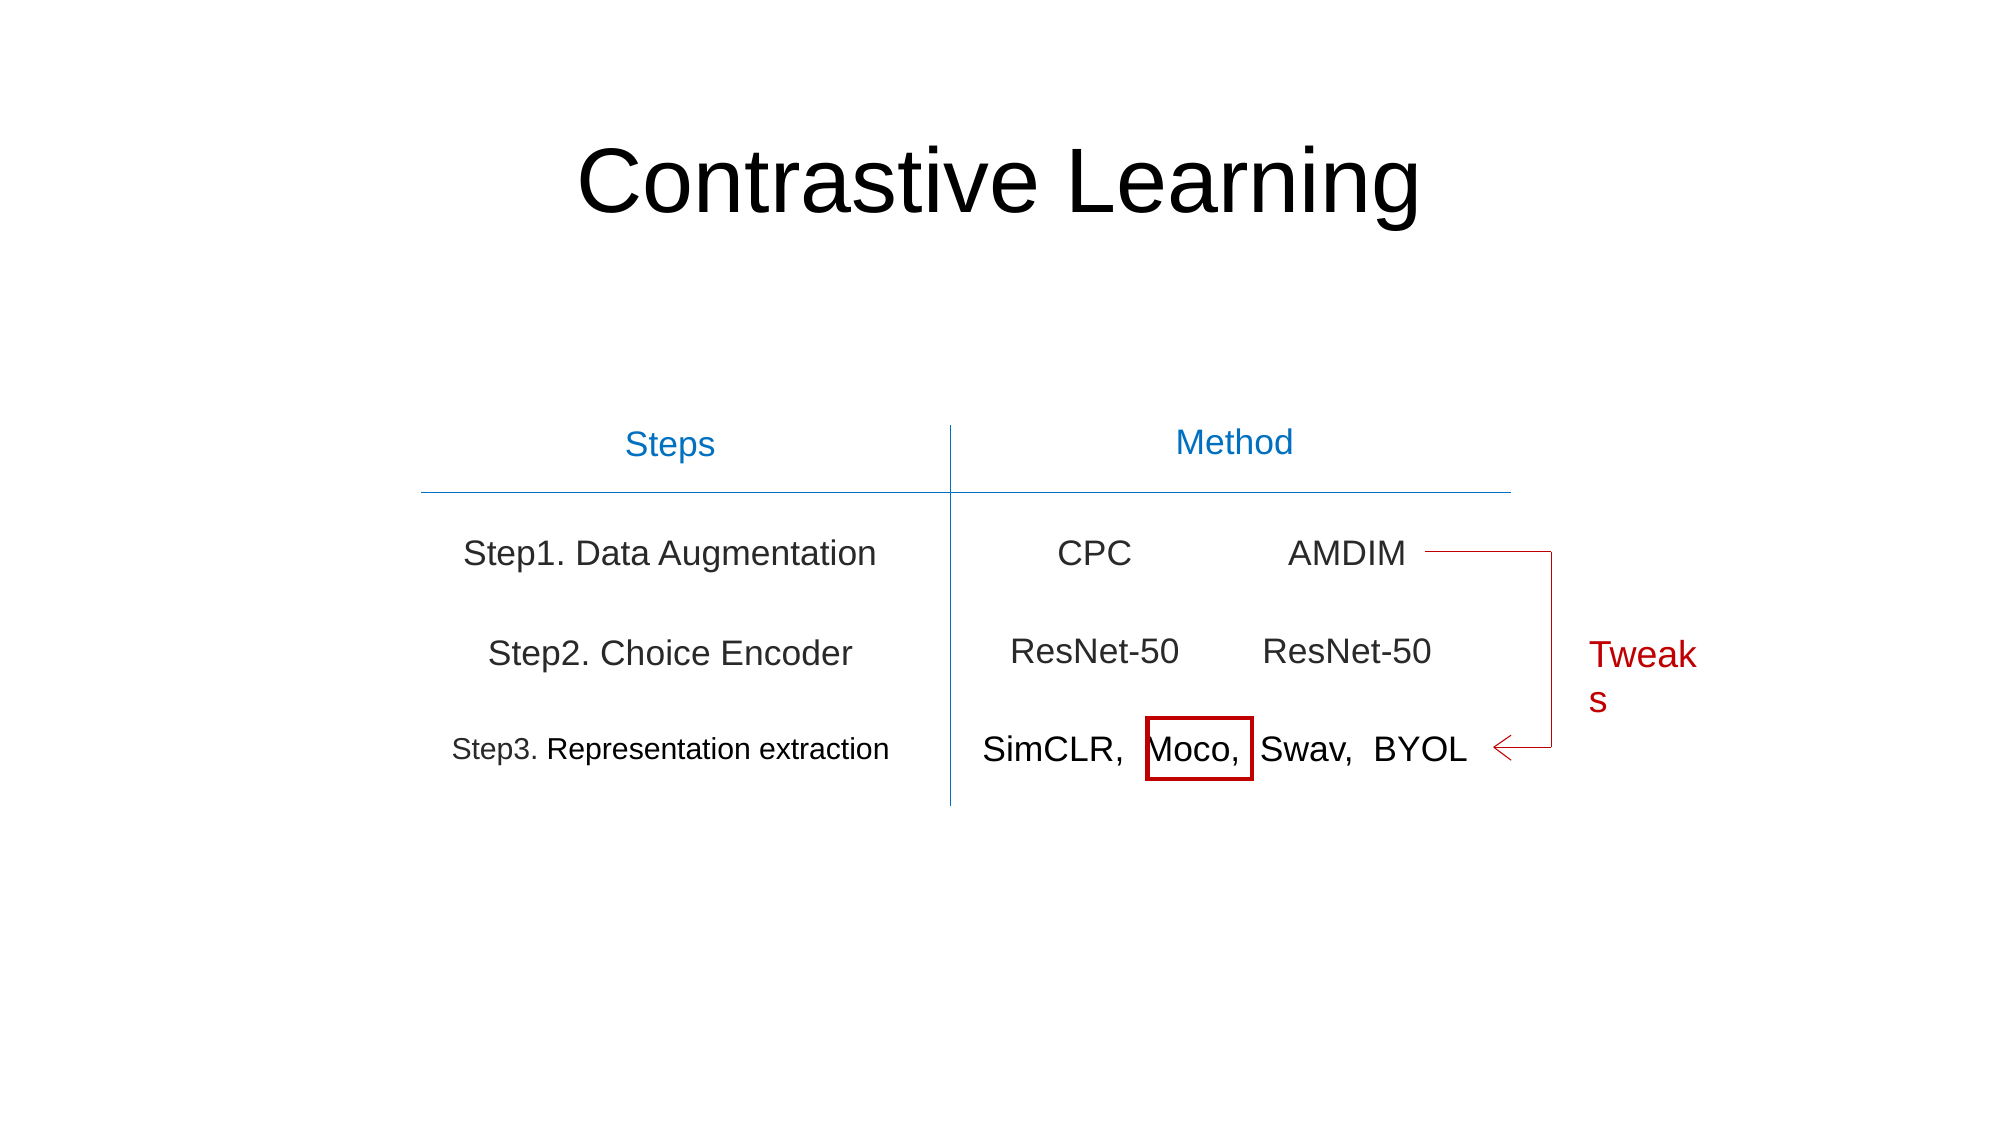

# Contrastive Learning
Method
Steps
Step1. Data Augmentation
CPC
AMDIM
ResNet-50
ResNet-50
Step2. Choice Encoder
Tweaks
SimCLR,  Moco,  Swav,  BYOL
Step3. Representation extraction